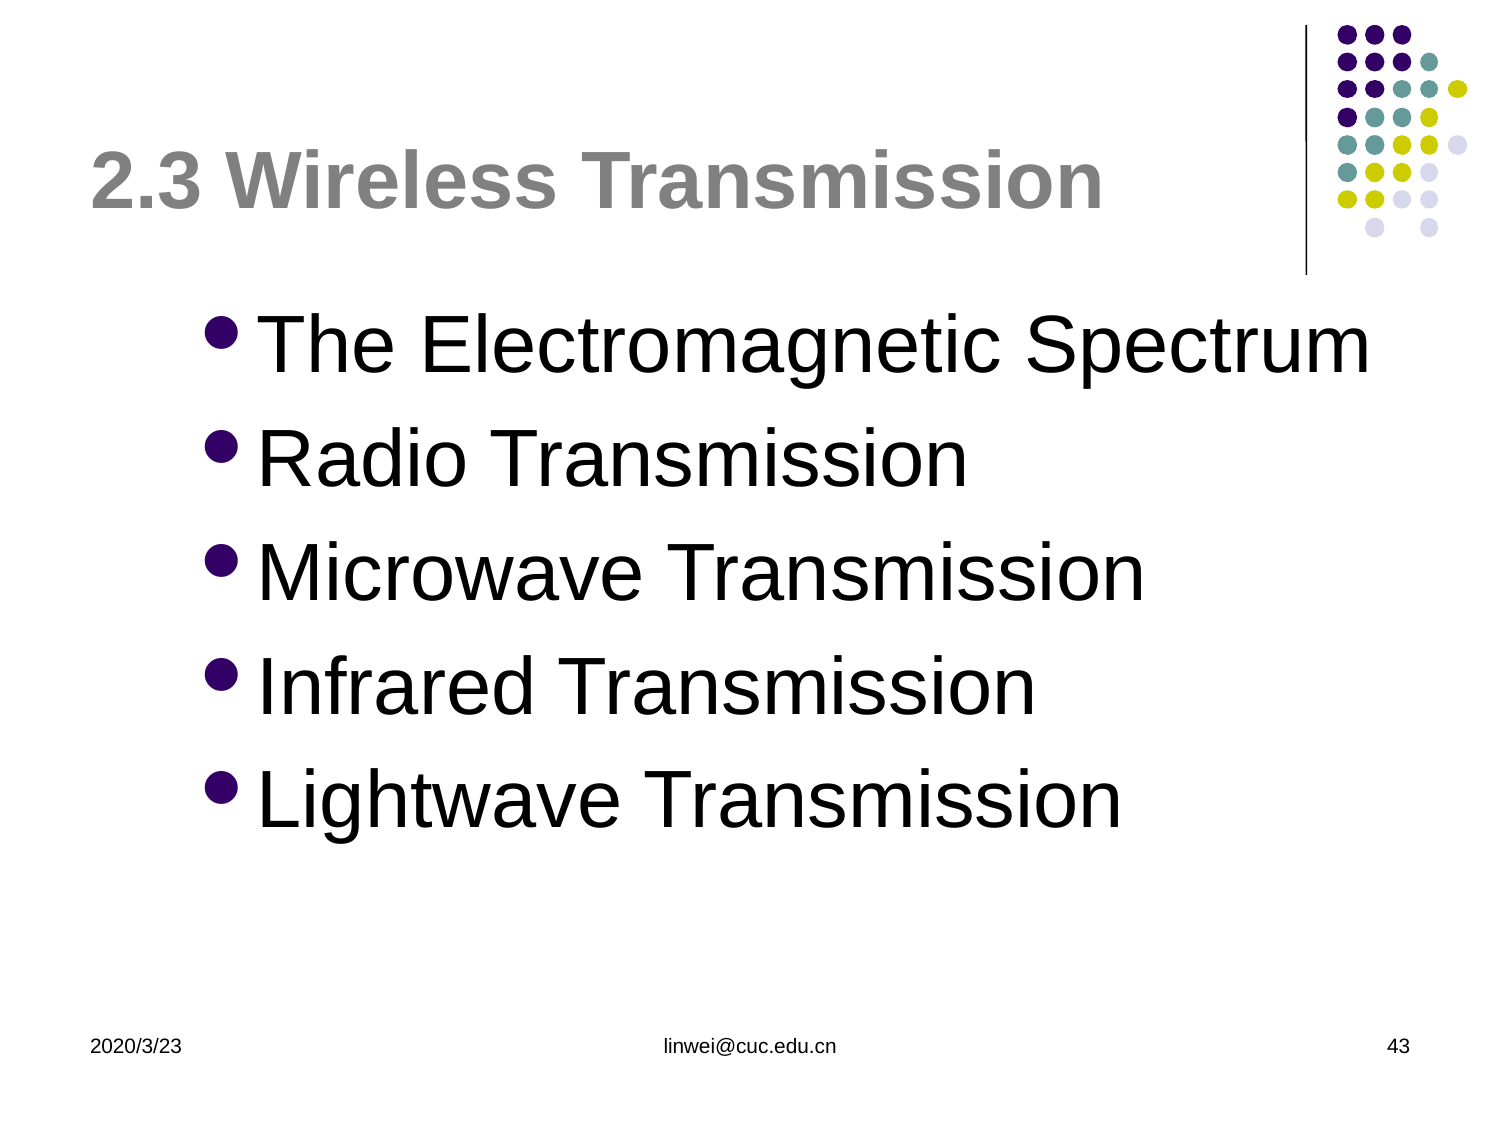

# 2.3 Wireless Transmission
The Electromagnetic Spectrum
Radio Transmission
Microwave Transmission
Infrared Transmission
Lightwave Transmission

2020/3/23
linwei@cuc.edu.cn
43